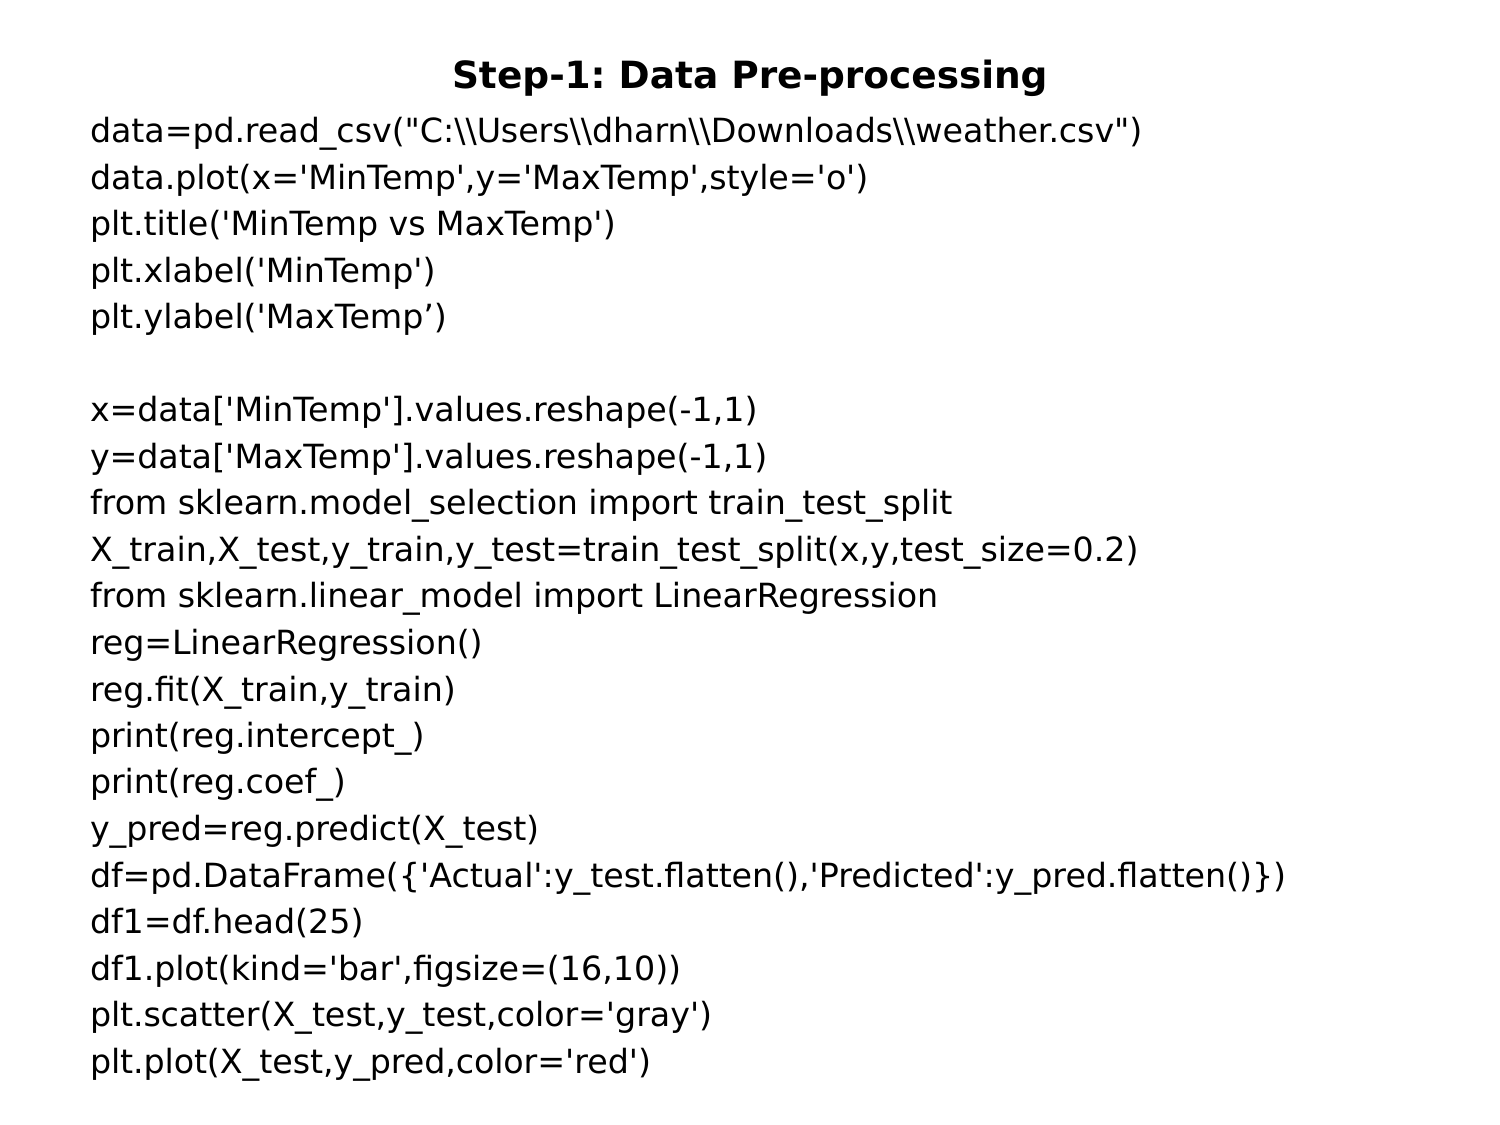

# Step-1: Data Pre-processing
data=pd.read_csv("C:\\Users\\dharn\\Downloads\\weather.csv")
data.plot(x='MinTemp',y='MaxTemp',style='o')
plt.title('MinTemp vs MaxTemp')
plt.xlabel('MinTemp')
plt.ylabel('MaxTemp’)

x=data['MinTemp'].values.reshape(-1,1)
y=data['MaxTemp'].values.reshape(-1,1)
from sklearn.model_selection import train_test_split
X_train,X_test,y_train,y_test=train_test_split(x,y,test_size=0.2)
from sklearn.linear_model import LinearRegression
reg=LinearRegression()
reg.fit(X_train,y_train)
print(reg.intercept_)
print(reg.coef_)
y_pred=reg.predict(X_test)
df=pd.DataFrame({'Actual':y_test.flatten(),'Predicted':y_pred.flatten()})
df1=df.head(25)
df1.plot(kind='bar',figsize=(16,10))
plt.scatter(X_test,y_test,color='gray')
plt.plot(X_test,y_pred,color='red')